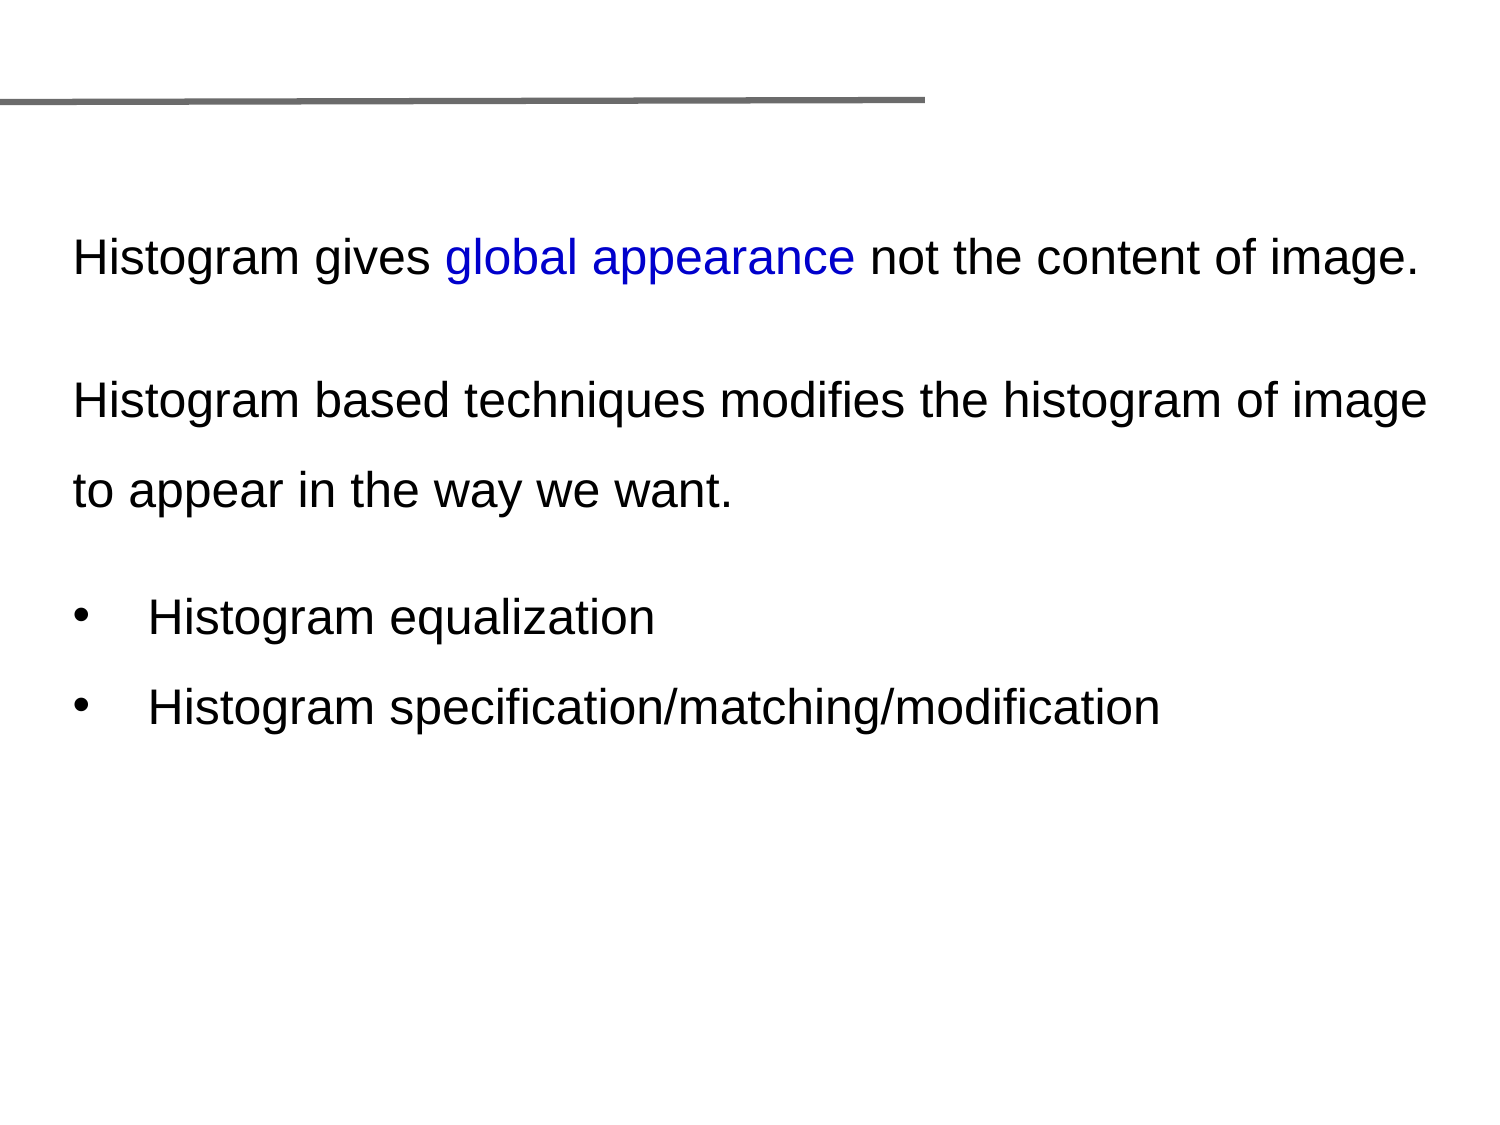

Histogram gives global appearance not the content of image.

Histogram based techniques modifies the histogram of image to appear in the way we want.

Histogram equalization
Histogram specification/matching/modification